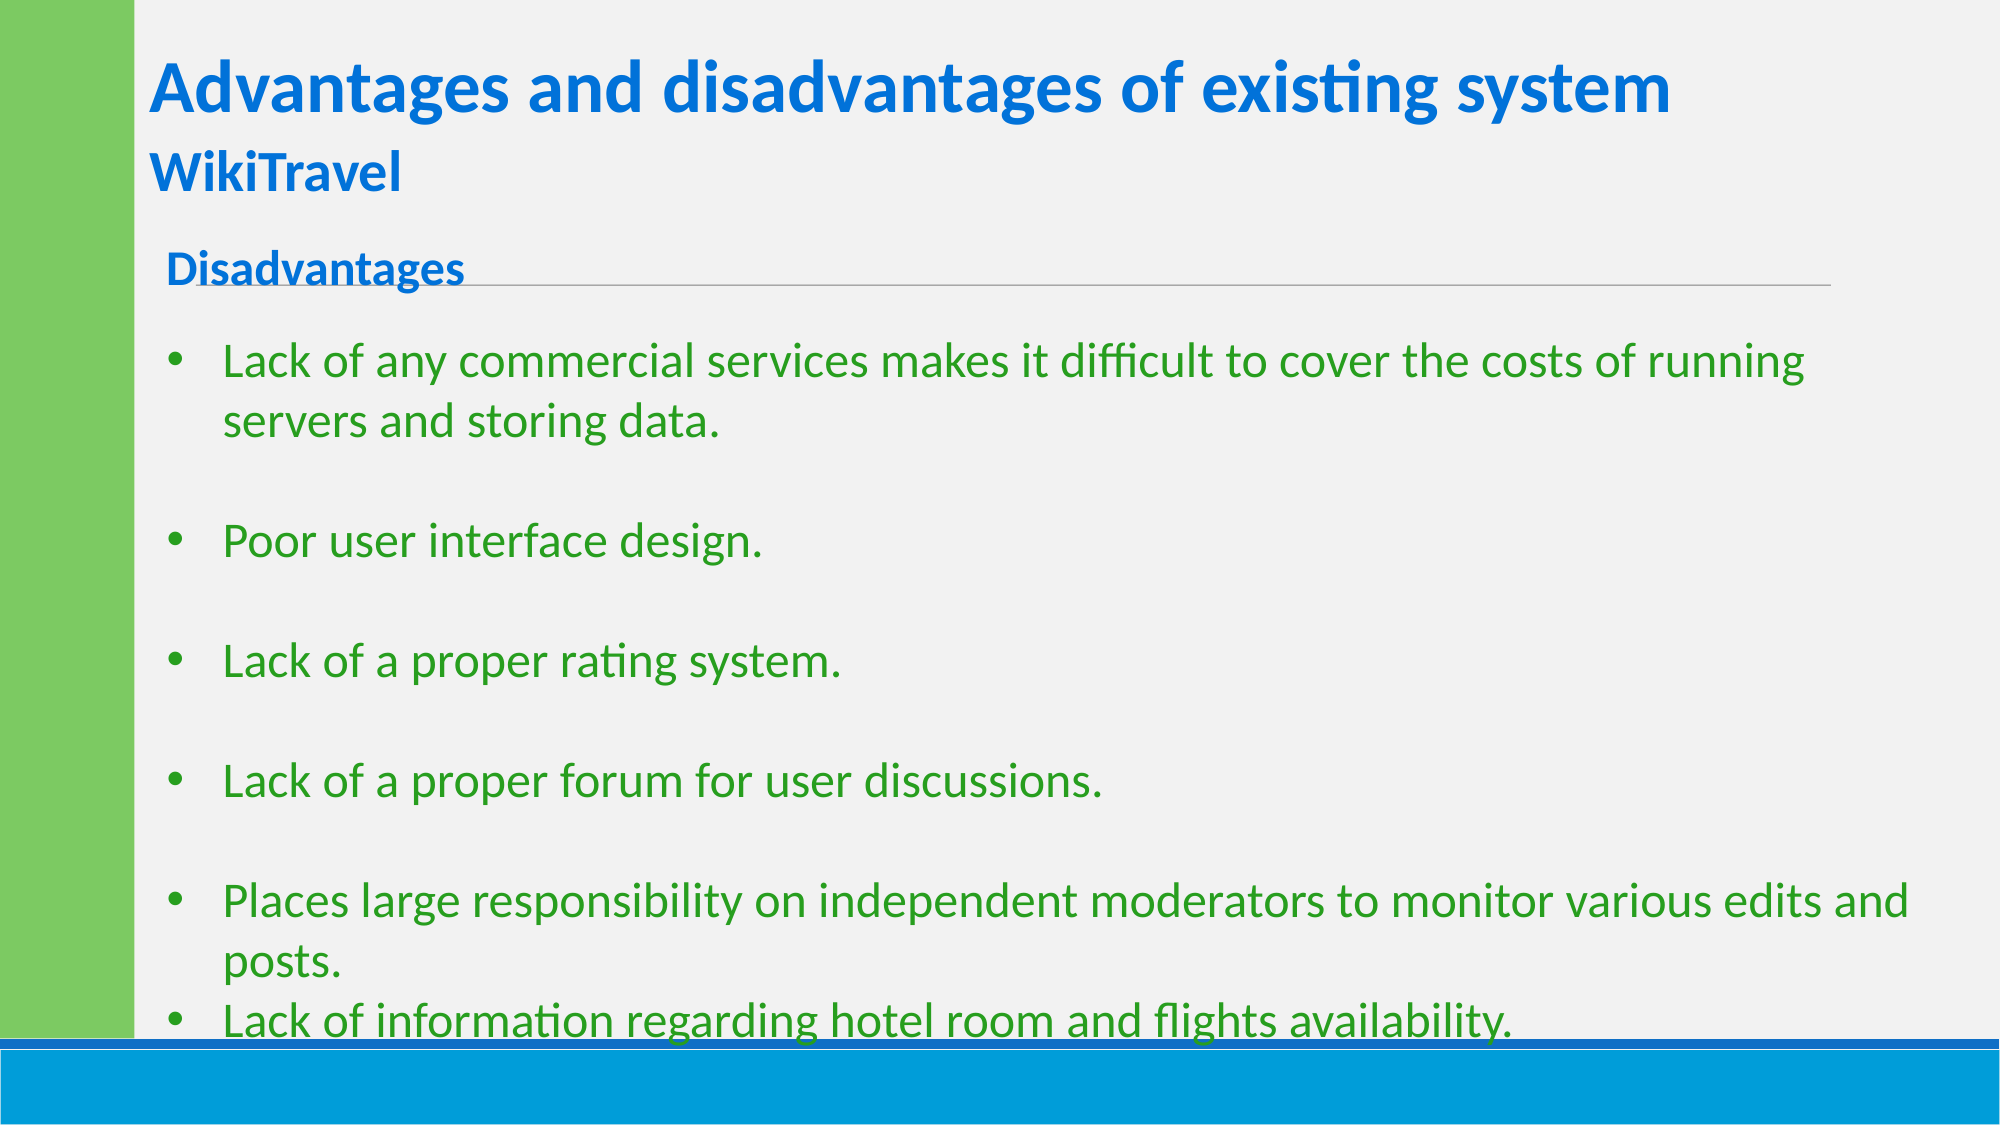

Advantages and disadvantages of existing system
WikiTravel
Disadvantages
Lack of any commercial services makes it difficult to cover the costs of running servers and storing data.

Poor user interface design.

Lack of a proper rating system.

Lack of a proper forum for user discussions.

Places large responsibility on independent moderators to monitor various edits and posts.
Lack of information regarding hotel room and flights availability.